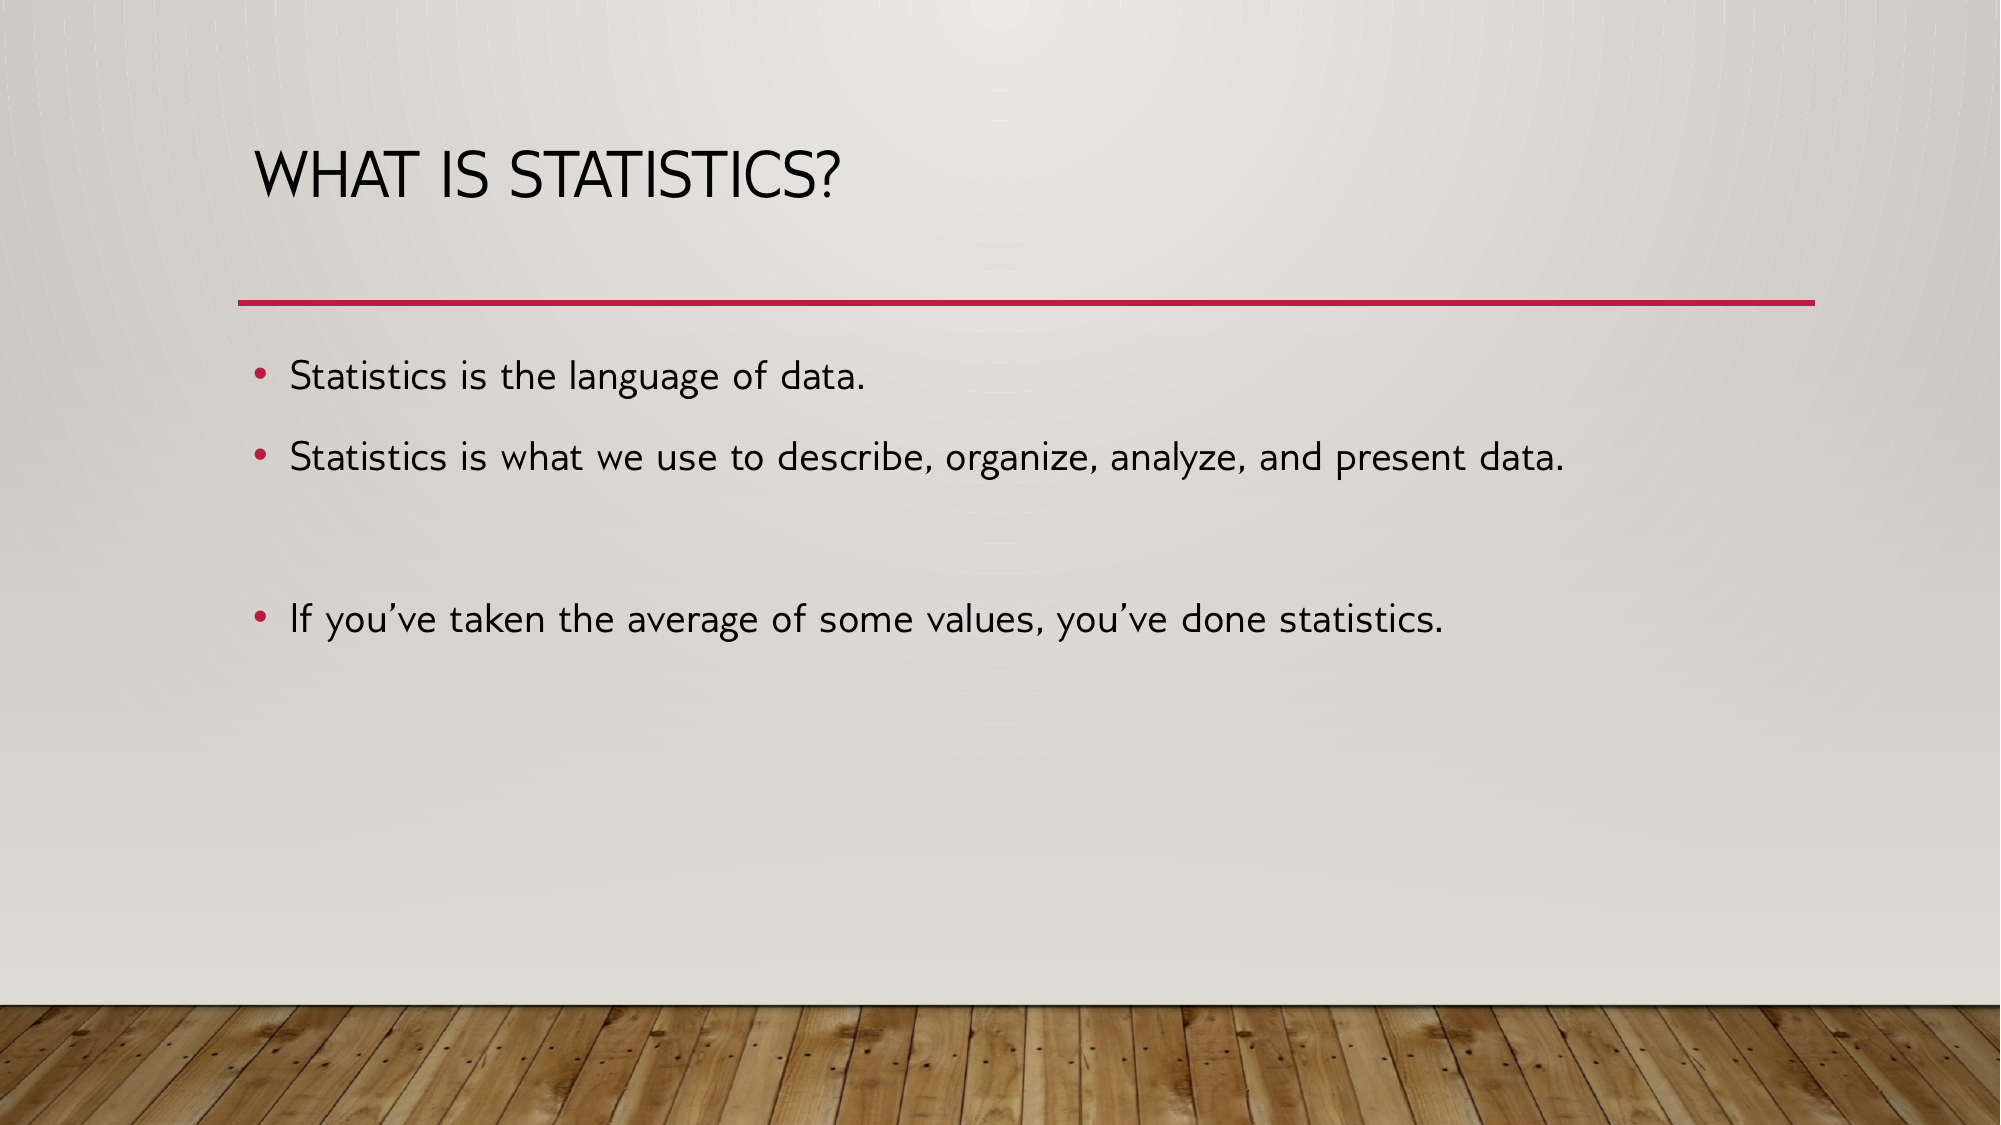

# What is Statistics?
Statistics is the language of data.
Statistics is what we use to describe, organize, analyze, and present data.

If you’ve taken the average of some values, you’ve done statistics.